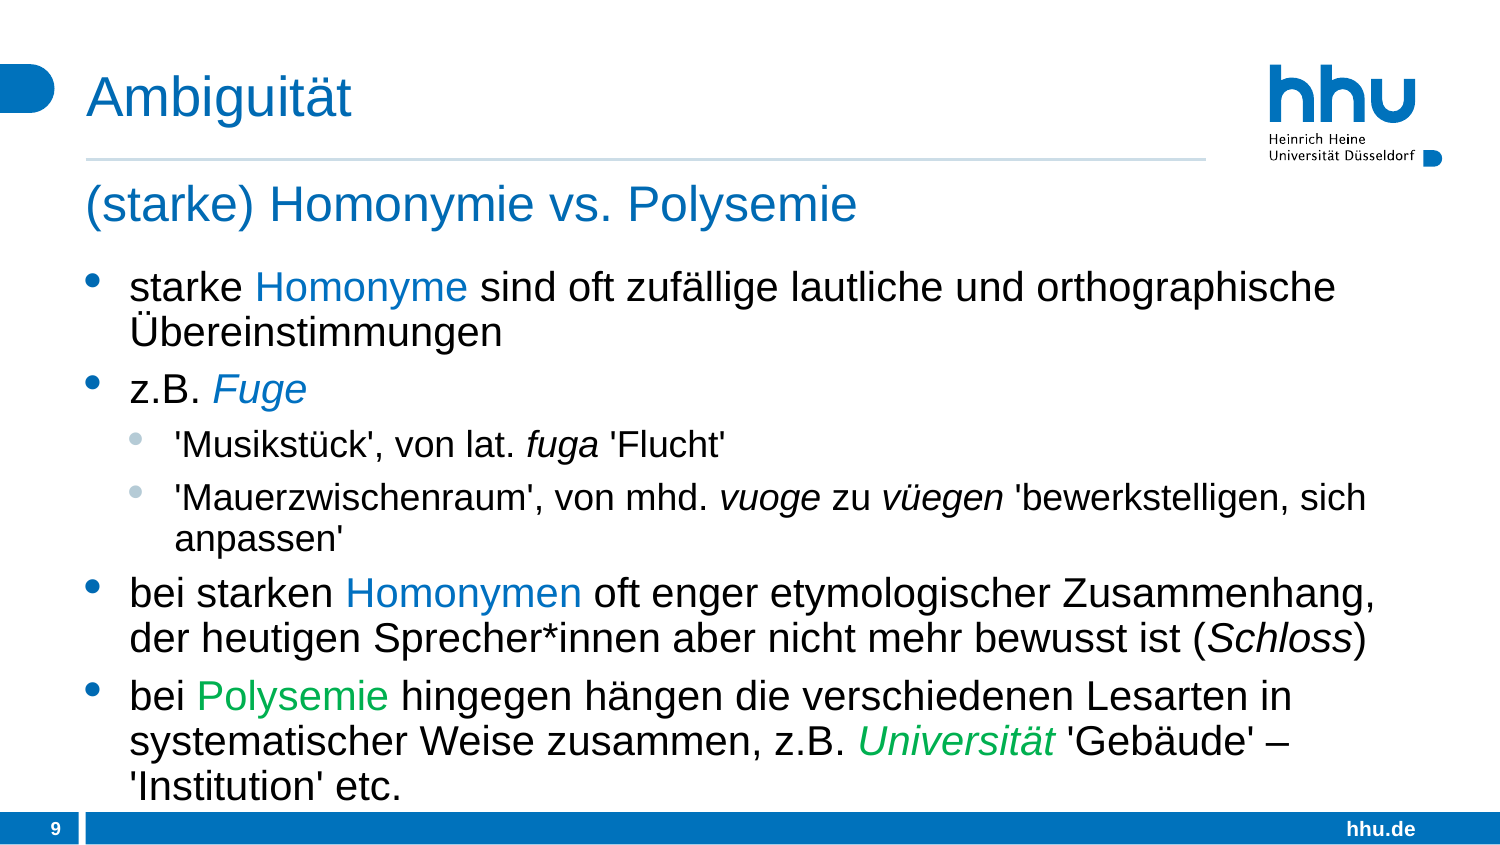

# Ambiguität
(starke) Homonymie vs. Polysemie
starke Homonyme sind oft zufällige lautliche und orthographische Übereinstimmungen
z.B. Fuge
'Musikstück', von lat. fuga 'Flucht'
'Mauerzwischenraum', von mhd. vuoge zu vüegen 'bewerkstelligen, sich anpassen'
bei starken Homonymen oft enger etymologischer Zusammenhang, der heutigen Sprecher*innen aber nicht mehr bewusst ist (Schloss)
bei Polysemie hingegen hängen die verschiedenen Lesarten in systematischer Weise zusammen, z.B. Universität 'Gebäude' – 'Institution' etc.
9